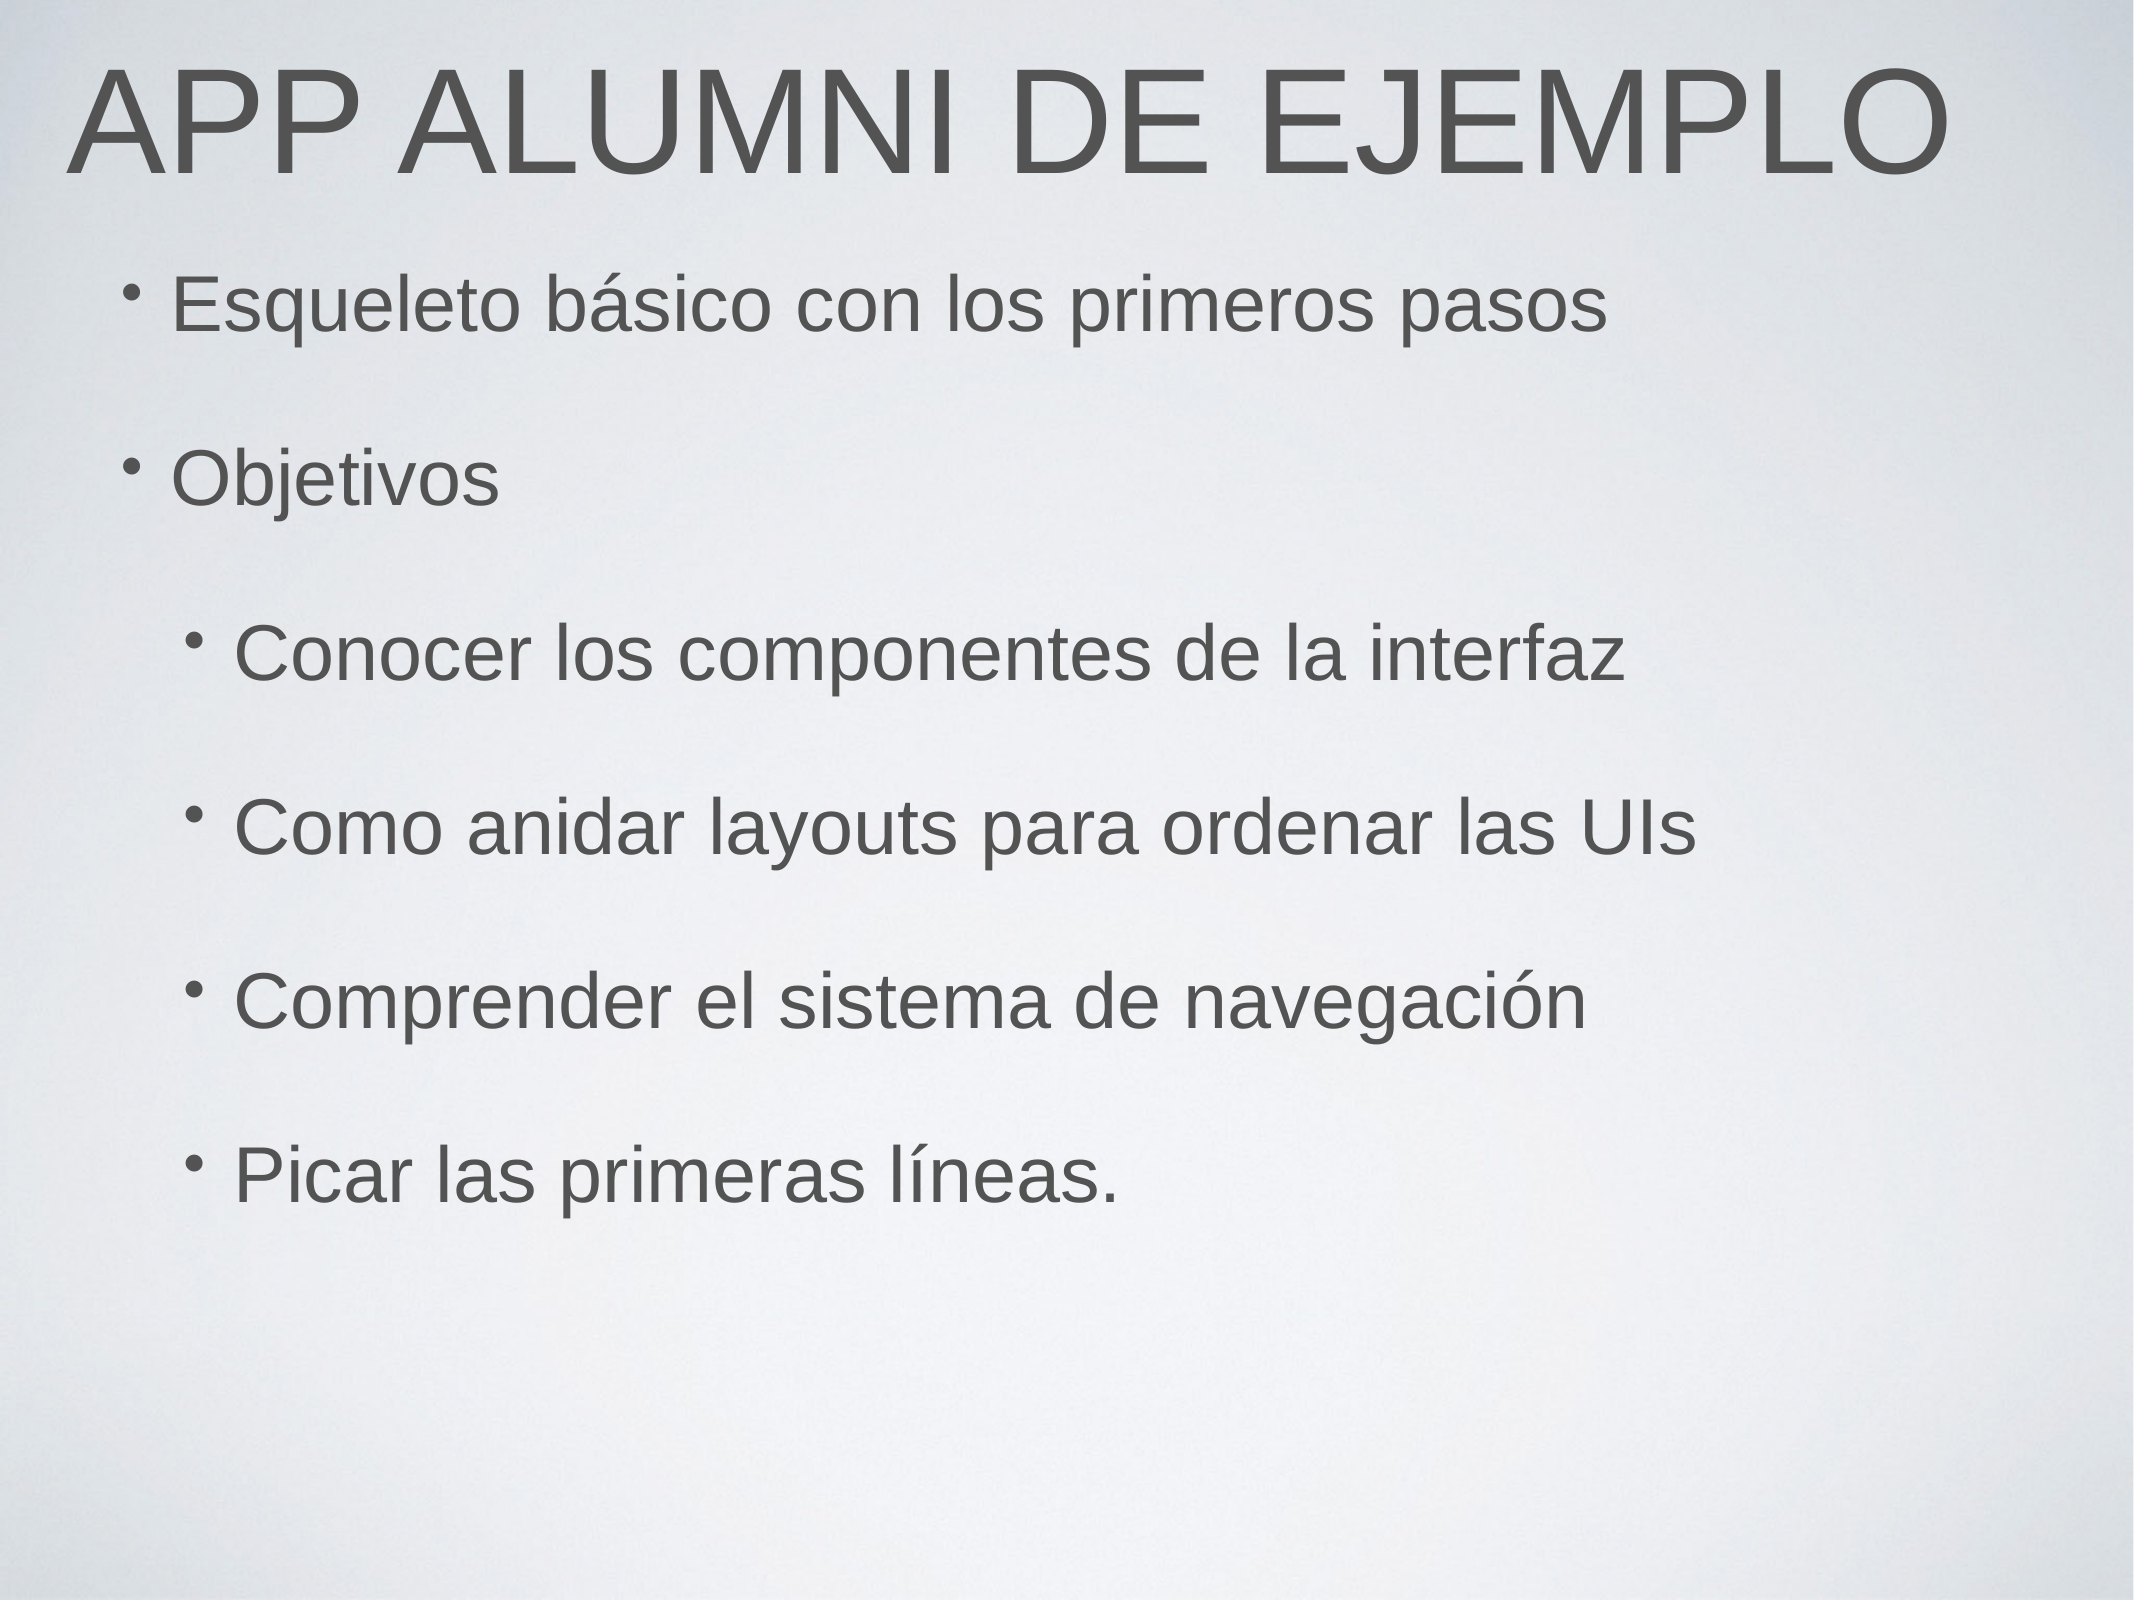

# App Alumni de ejemplo
Esqueleto básico con los primeros pasos
Objetivos
Conocer los componentes de la interfaz
Como anidar layouts para ordenar las UIs
Comprender el sistema de navegación
Picar las primeras líneas.